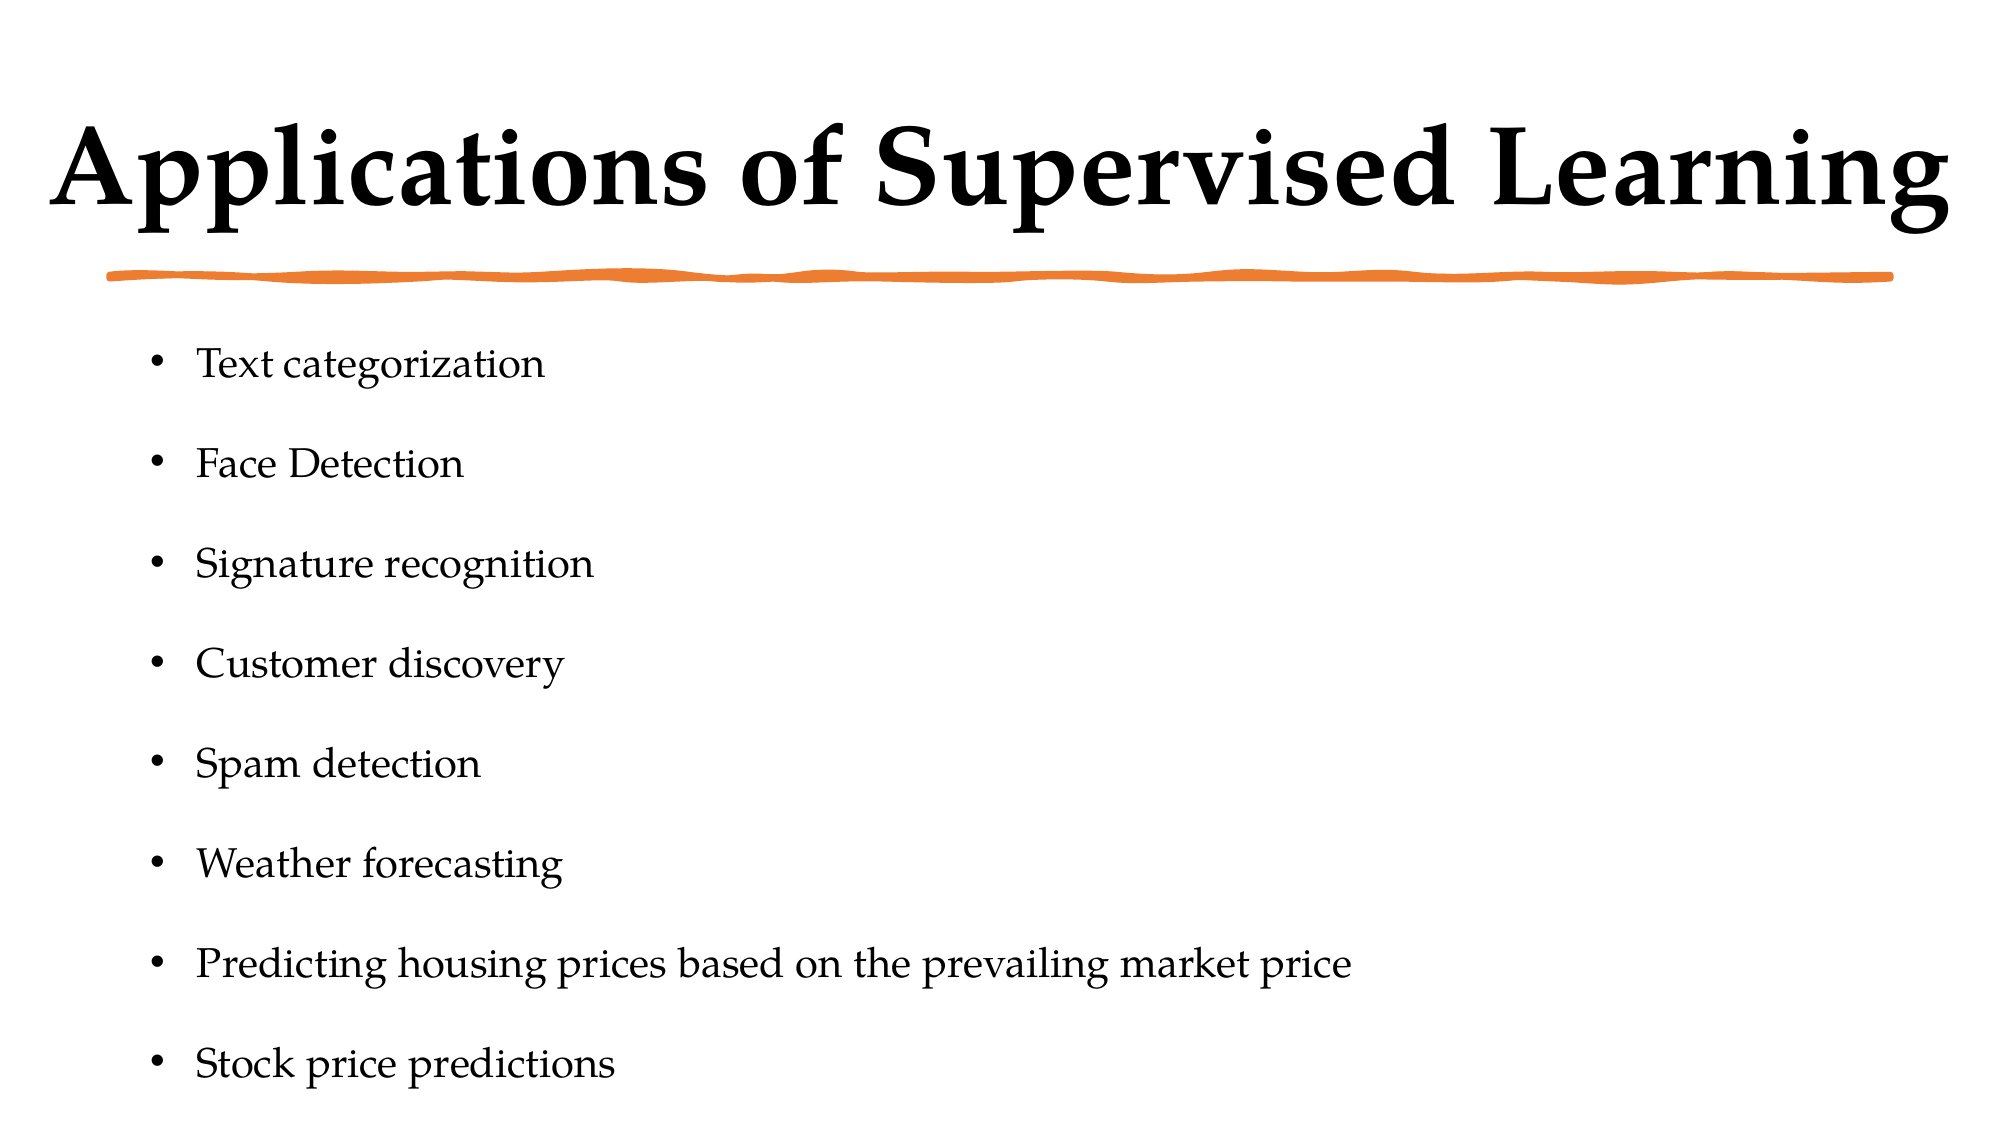

# Applications of Supervised Learning

Text categorization
Face Detection
Signature recognition
Customer discovery
Spam detection
Weather forecasting
Predicting housing prices based on the prevailing market price
Stock price predictions